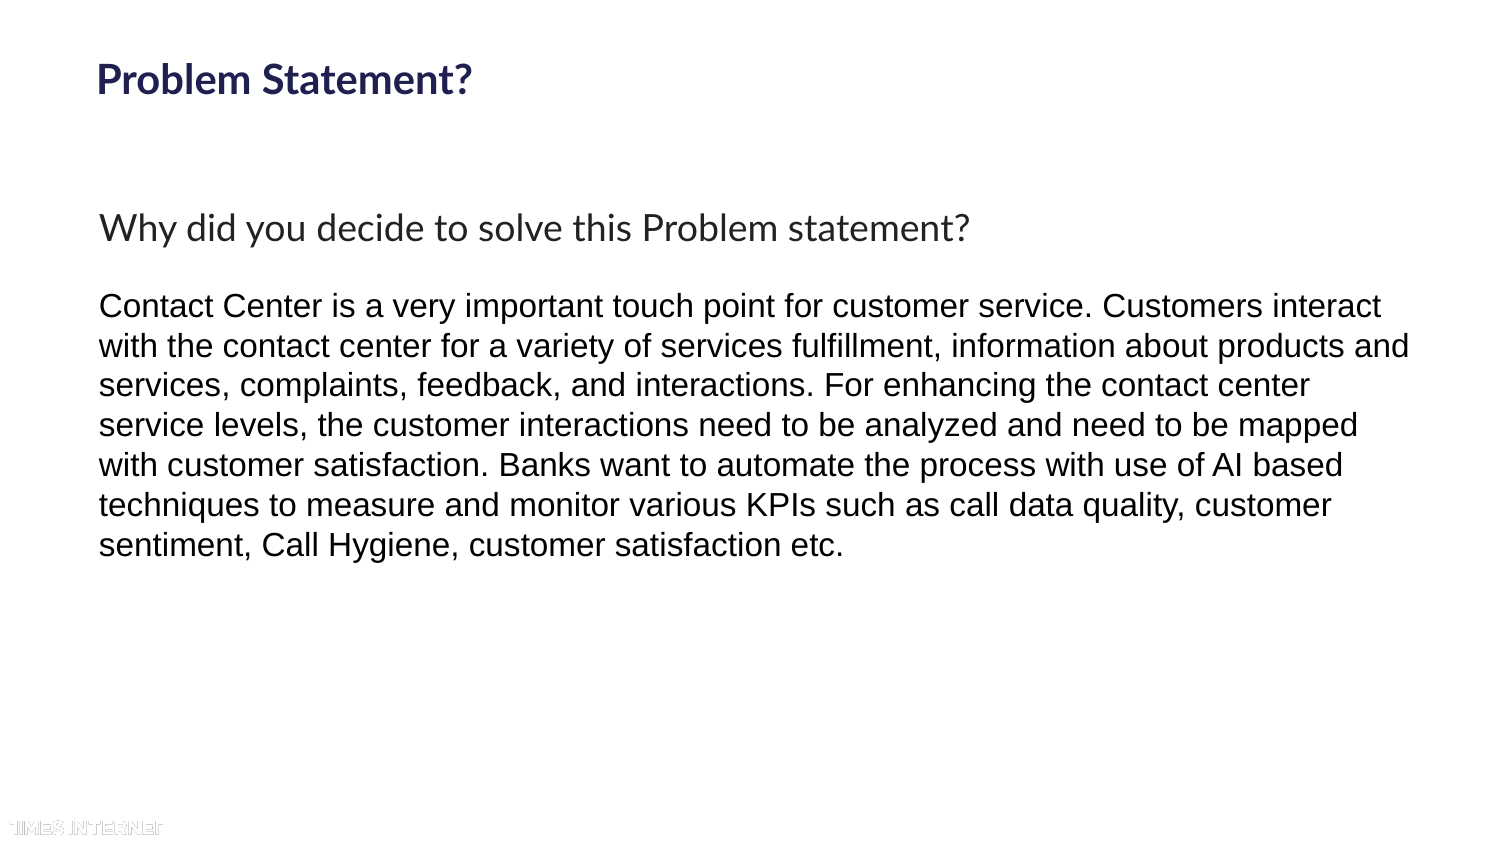

# Problem Statement?
Why did you decide to solve this Problem statement?

Contact Center is a very important touch point for customer service. Customers interact with the contact center for a variety of services fulfillment, information about products and services, complaints, feedback, and interactions. For enhancing the contact center service levels, the customer interactions need to be analyzed and need to be mapped with customer satisfaction. Banks want to automate the process with use of AI based techniques to measure and monitor various KPIs such as call data quality, customer sentiment, Call Hygiene, customer satisfaction etc.